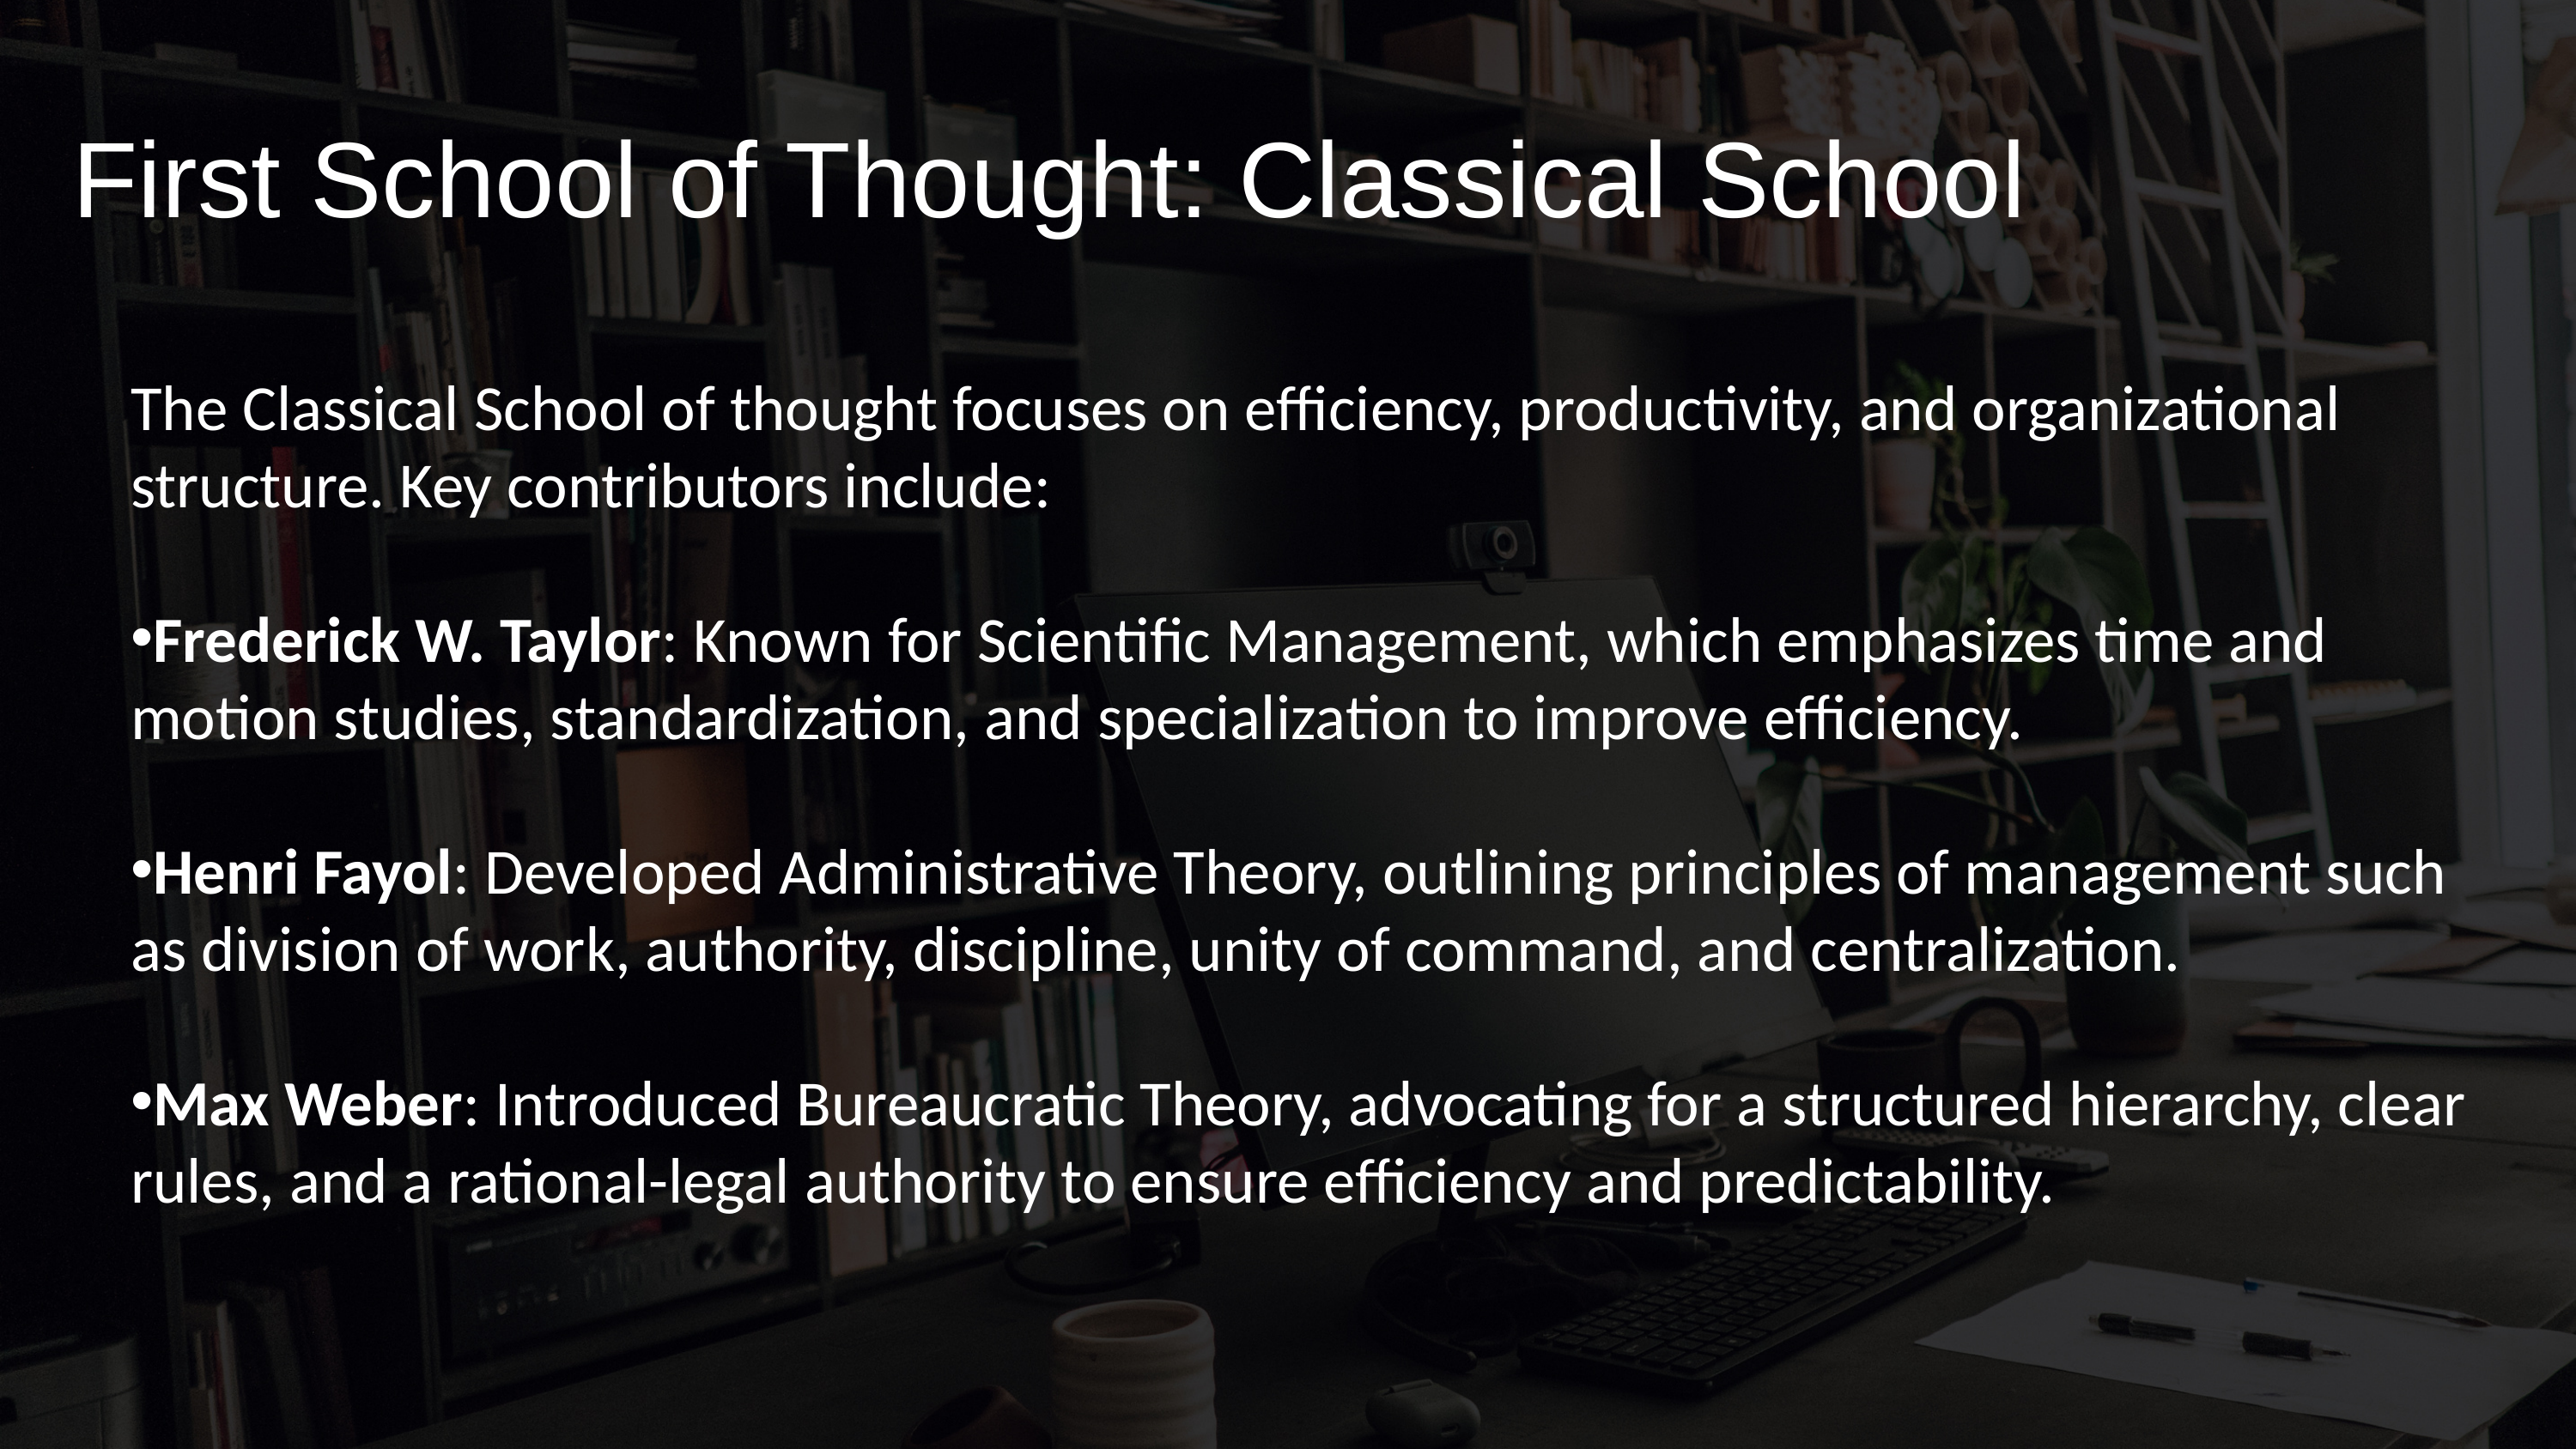

First School of Thought: Classical School
The Classical School of thought focuses on efficiency, productivity, and organizational structure. Key contributors include:

Frederick W. Taylor: Known for Scientific Management, which emphasizes time and motion studies, standardization, and specialization to improve efficiency.

Henri Fayol: Developed Administrative Theory, outlining principles of management such as division of work, authority, discipline, unity of command, and centralization.

Max Weber: Introduced Bureaucratic Theory, advocating for a structured hierarchy, clear rules, and a rational-legal authority to ensure efficiency and predictability.